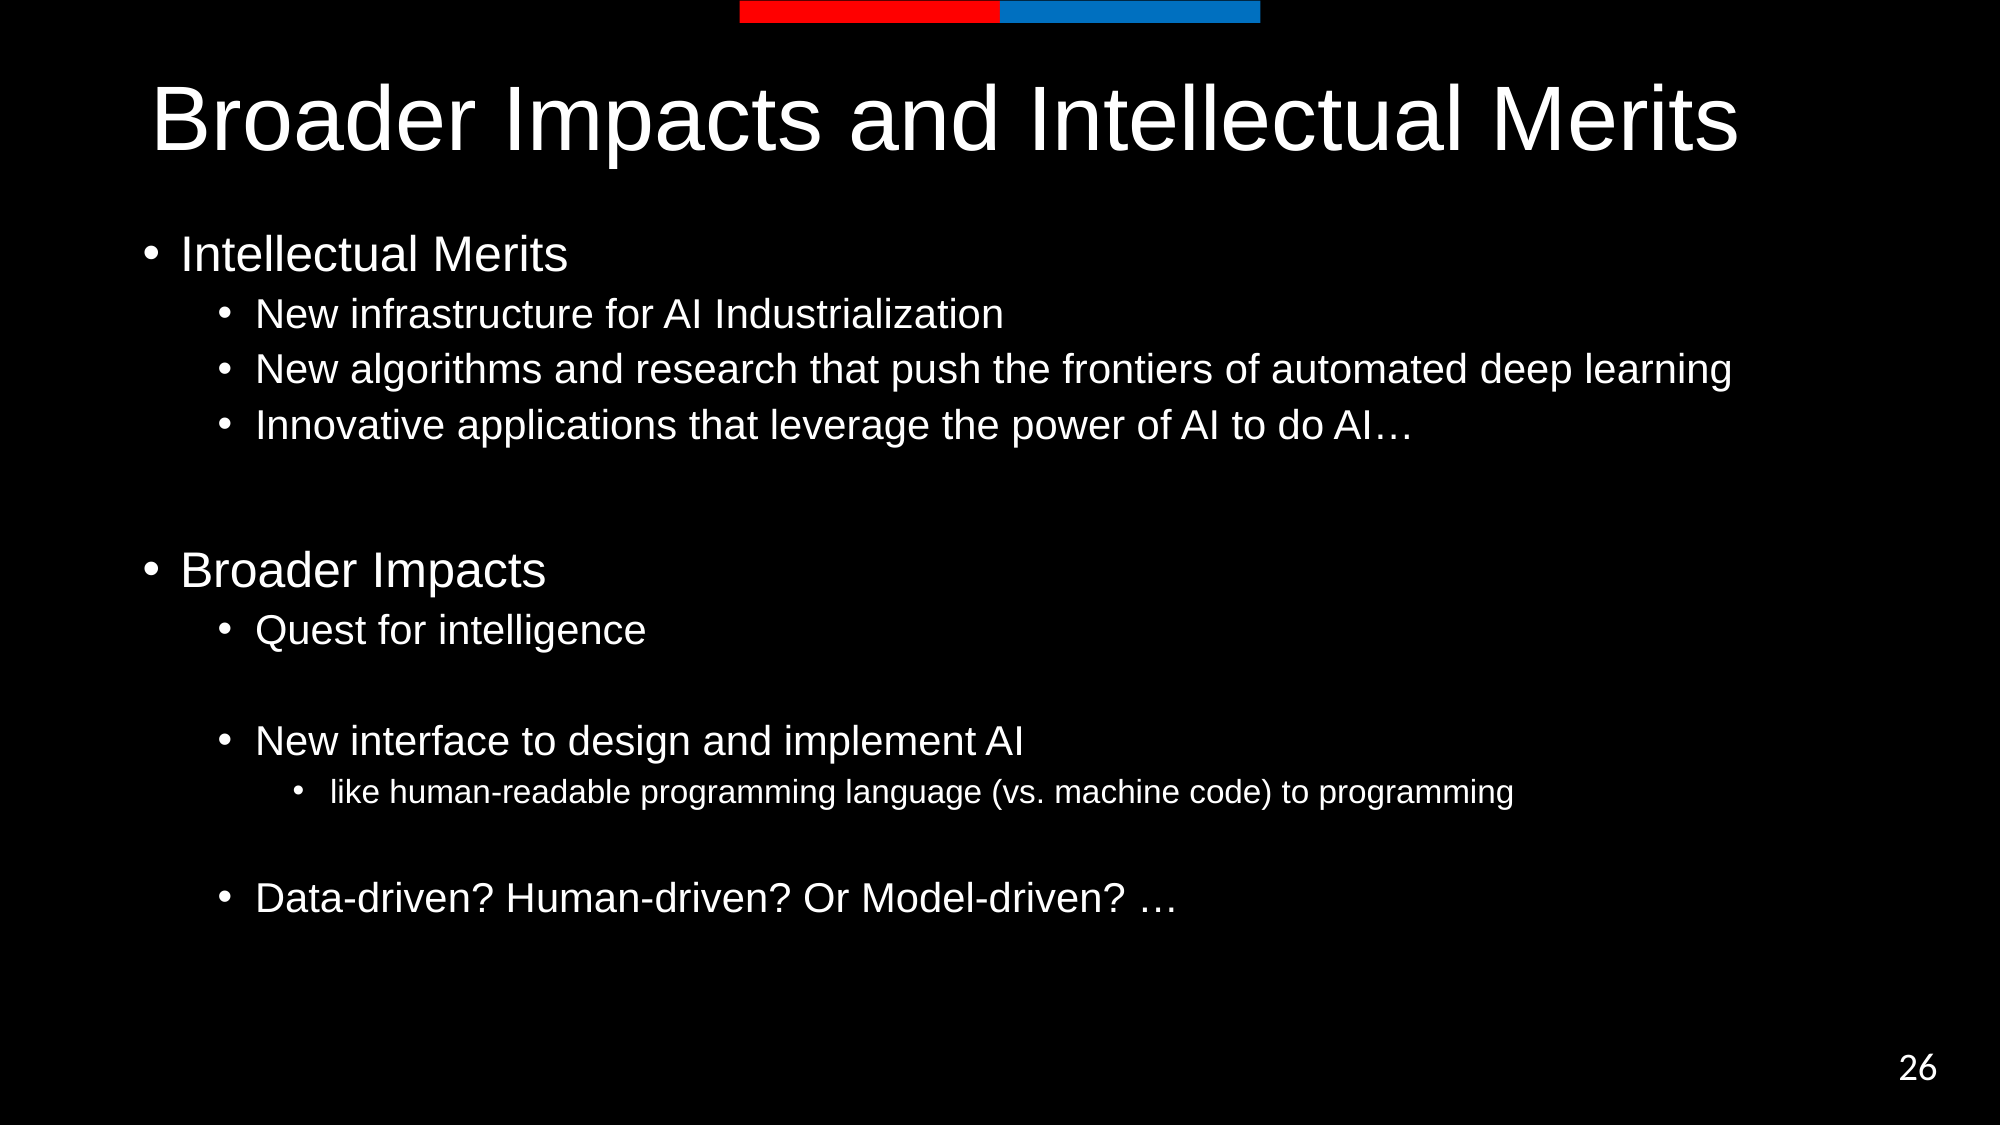

# Broader Impacts and Intellectual Merits
Intellectual Merits
New infrastructure for AI Industrialization
New algorithms and research that push the frontiers of automated deep learning
Innovative applications that leverage the power of AI to do AI…

Broader Impacts
Quest for intelligence

New interface to design and implement AI
like human-readable programming language (vs. machine code) to programming

Data-driven? Human-driven? Or Model-driven? …